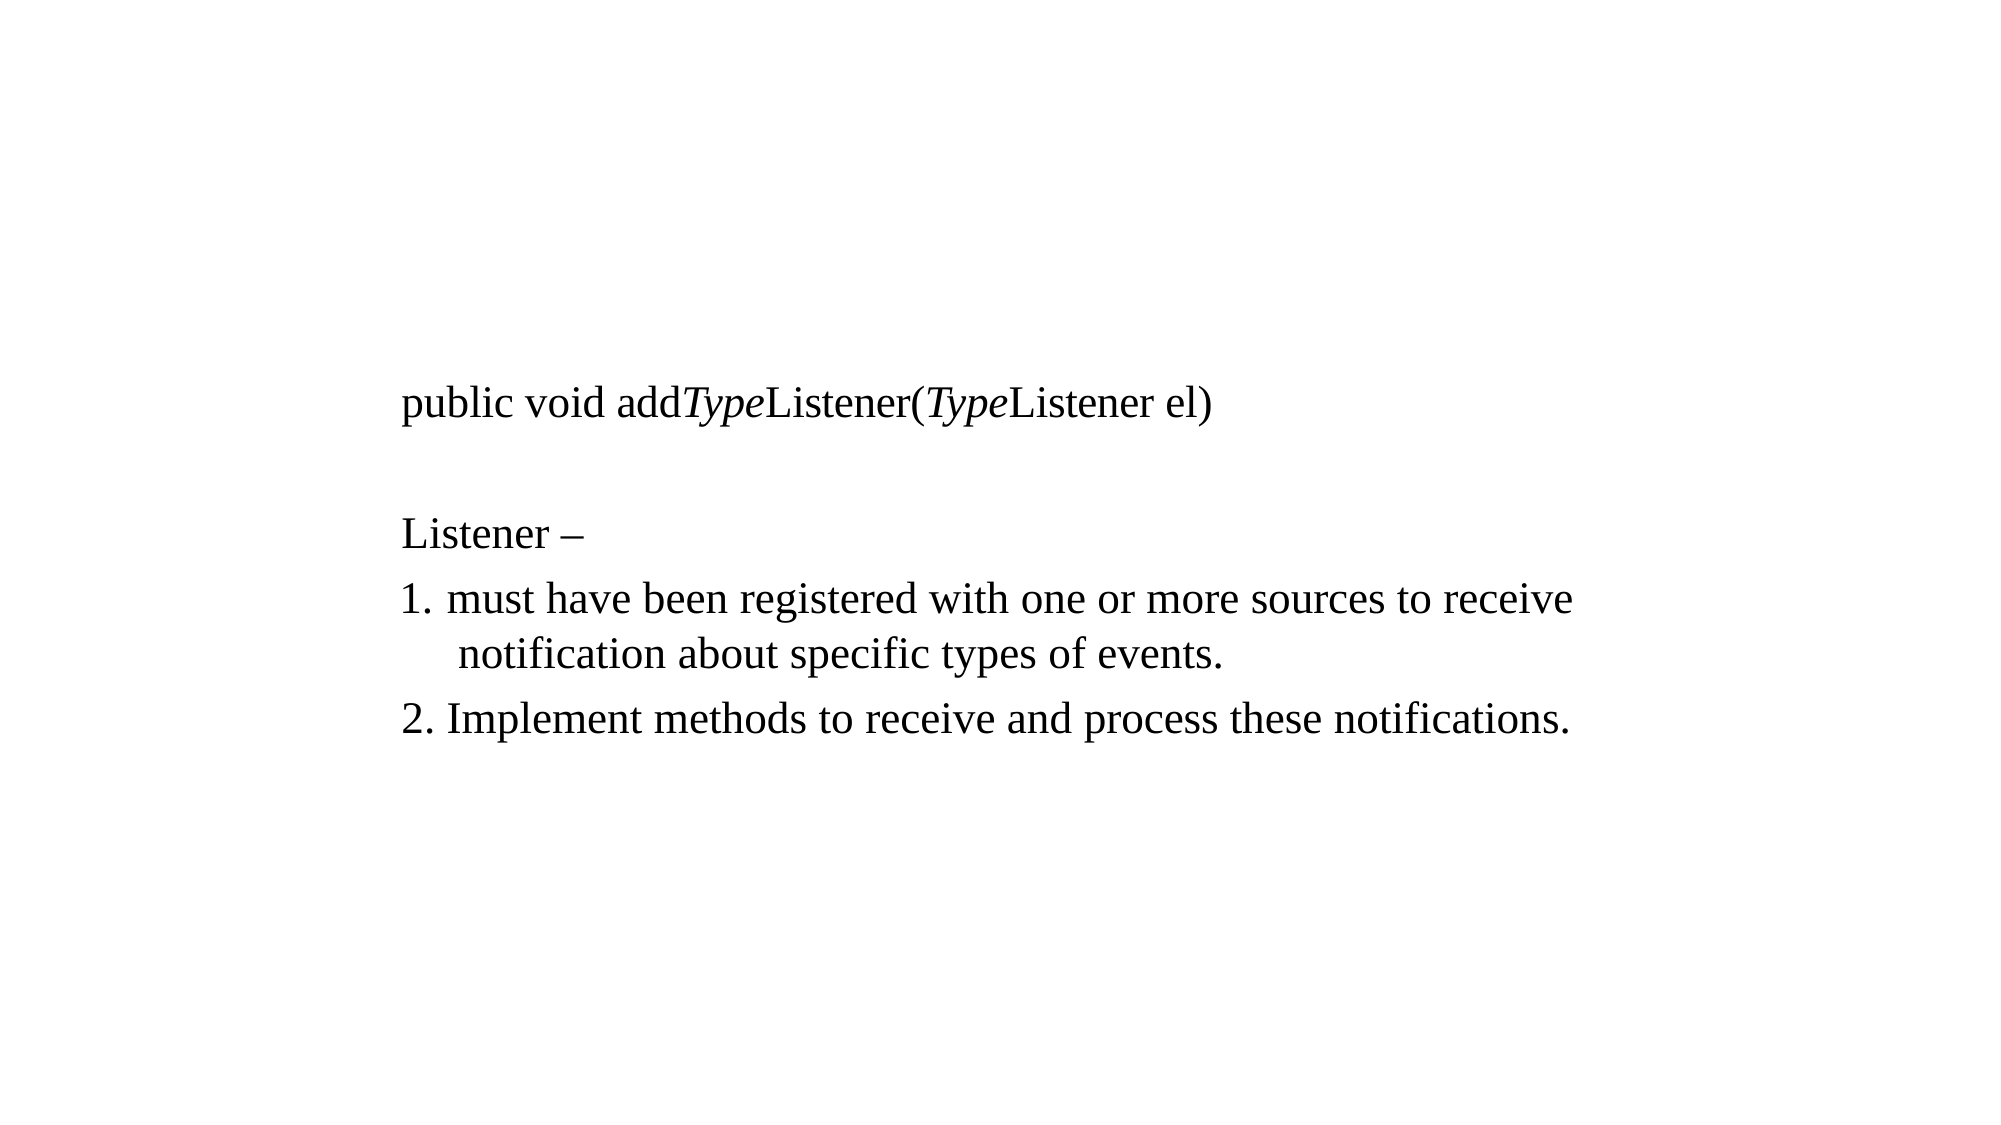

public void addTypeListener(TypeListener el)  Listener –
must have been registered with one or more sources to receive  notification about specific types of events.
Implement methods to receive and process these notifications.